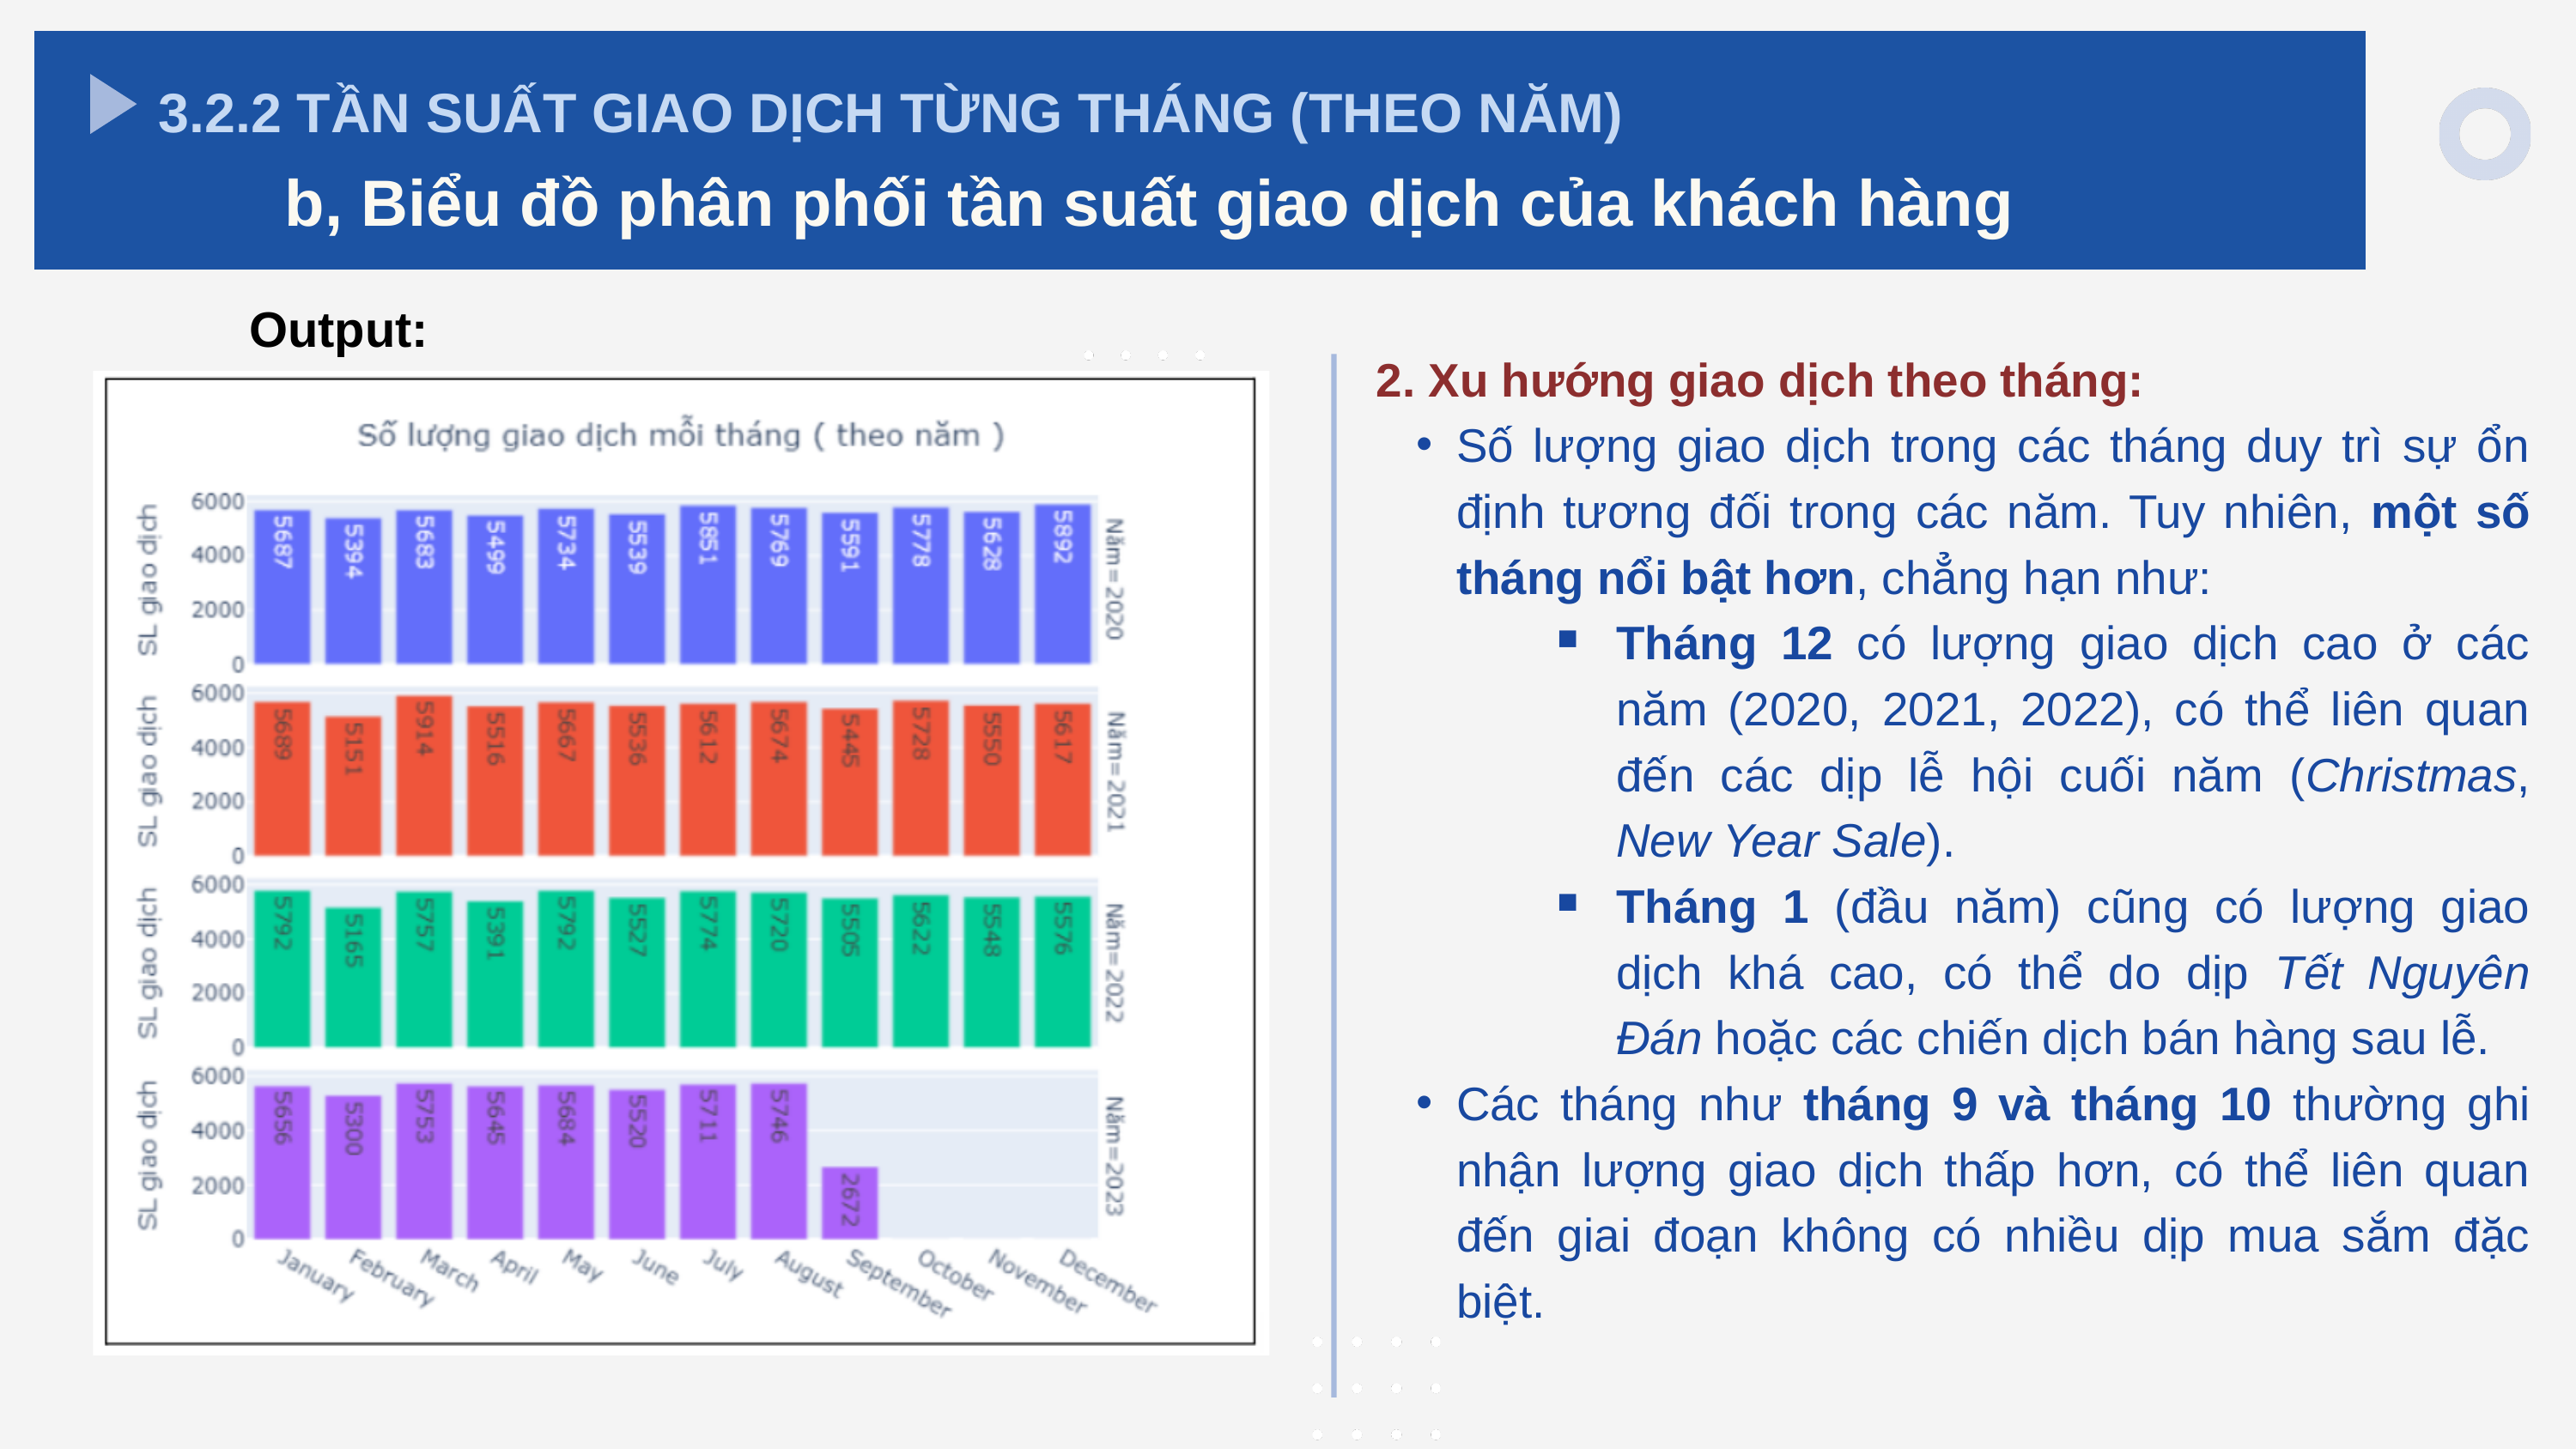

3.2.2 TẦN SUẤT GIAO DỊCH TỪNG THÁNG (THEO NĂM)

b, Biểu đồ phân phối tần suất giao dịch của khách hàng

Output:
2. Xu hướng giao dịch theo tháng:
Số lượng giao dịch trong các tháng duy trì sự ổn định tương đối trong các năm. Tuy nhiên, một số tháng nổi bật hơn, chẳng hạn như:
Tháng 12 có lượng giao dịch cao ở các năm (2020, 2021, 2022), có thể liên quan đến các dịp lễ hội cuối năm (Christmas, New Year Sale).
Tháng 1 (đầu năm) cũng có lượng giao dịch khá cao, có thể do dịp Tết Nguyên Đán hoặc các chiến dịch bán hàng sau lễ.
Các tháng như tháng 9 và tháng 10 thường ghi nhận lượng giao dịch thấp hơn, có thể liên quan đến giai đoạn không có nhiều dịp mua sắm đặc biệt.